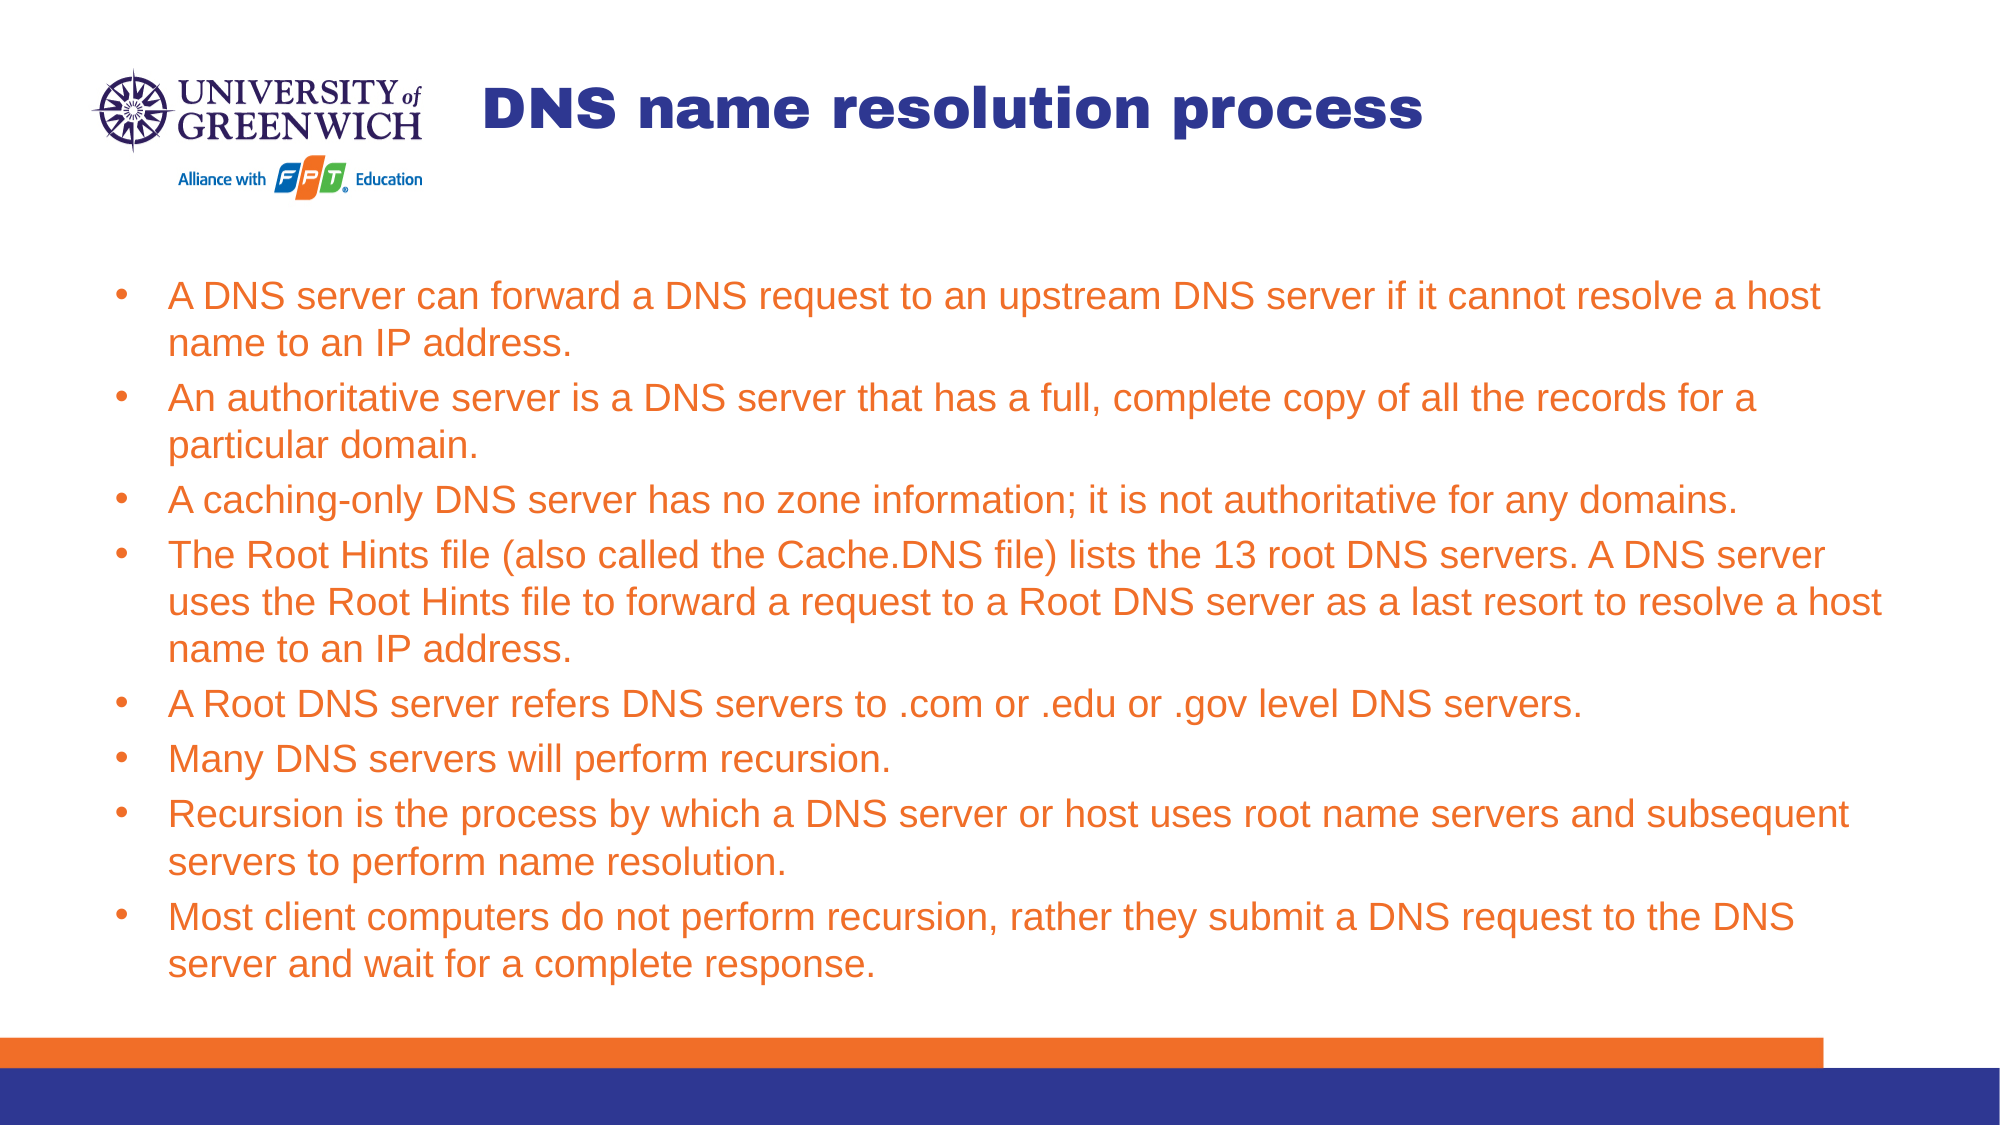

# DNS name resolution process
A DNS server can forward a DNS request to an upstream DNS server if it cannot resolve a host name to an IP address.
An authoritative server is a DNS server that has a full, complete copy of all the records for a particular domain.
A caching-only DNS server has no zone information; it is not authoritative for any domains.
The Root Hints file (also called the Cache.DNS file) lists the 13 root DNS servers. A DNS server uses the Root Hints file to forward a request to a Root DNS server as a last resort to resolve a host name to an IP address.
A Root DNS server refers DNS servers to .com or .edu or .gov level DNS servers.
Many DNS servers will perform recursion.
Recursion is the process by which a DNS server or host uses root name servers and subsequent servers to perform name resolution.
Most client computers do not perform recursion, rather they submit a DNS request to the DNS server and wait for a complete response.